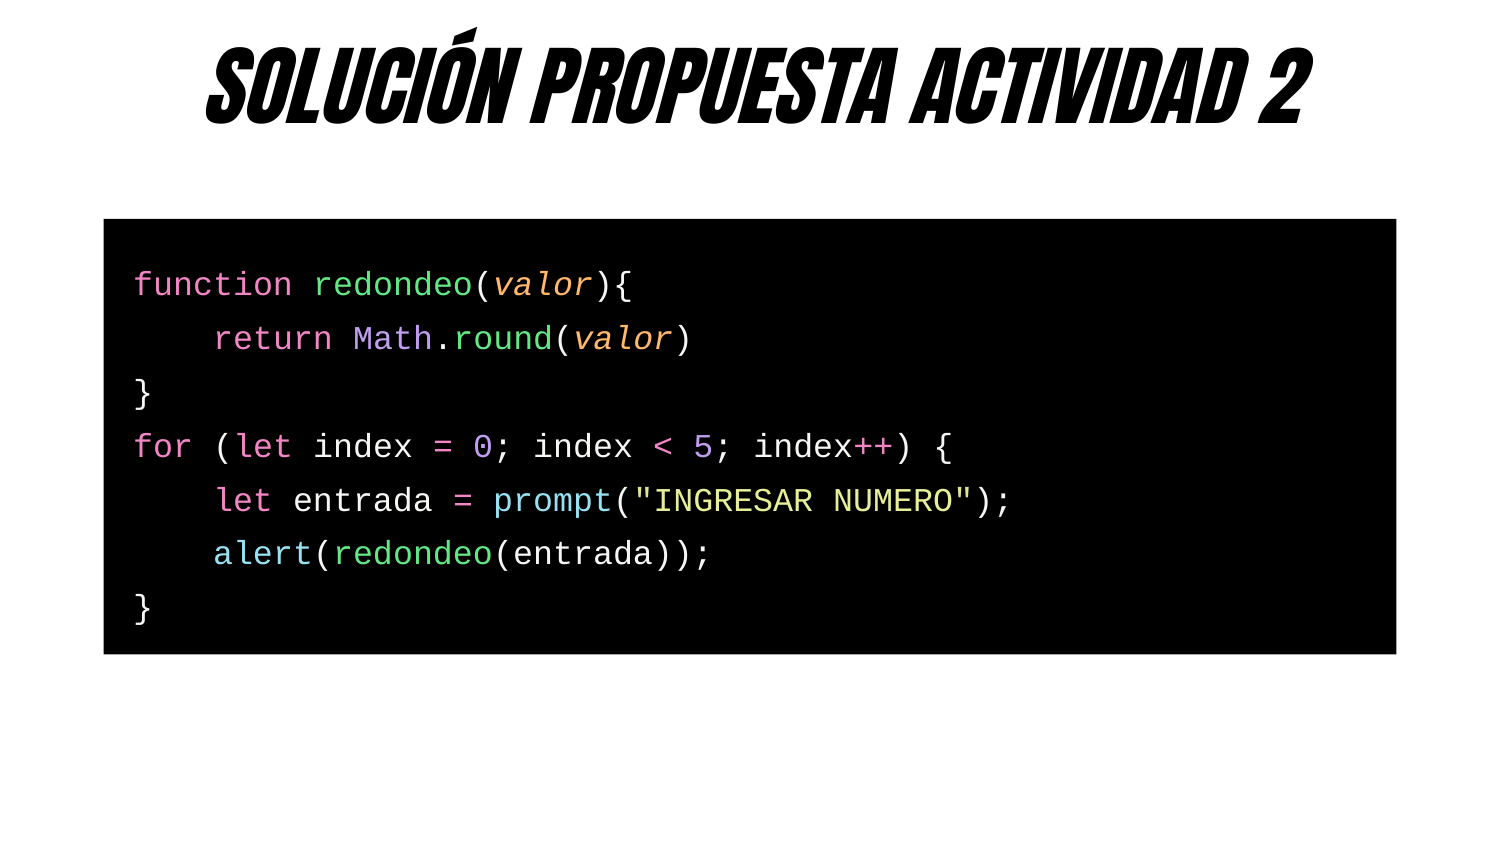

SOLUCIÓN PROPUESTA ACTIVIDAD 2
function redondeo(valor){
    return Math.round(valor)
}
for (let index = 0; index < 5; index++) {
    let entrada = prompt("INGRESAR NUMERO");
    alert(redondeo(entrada));
}